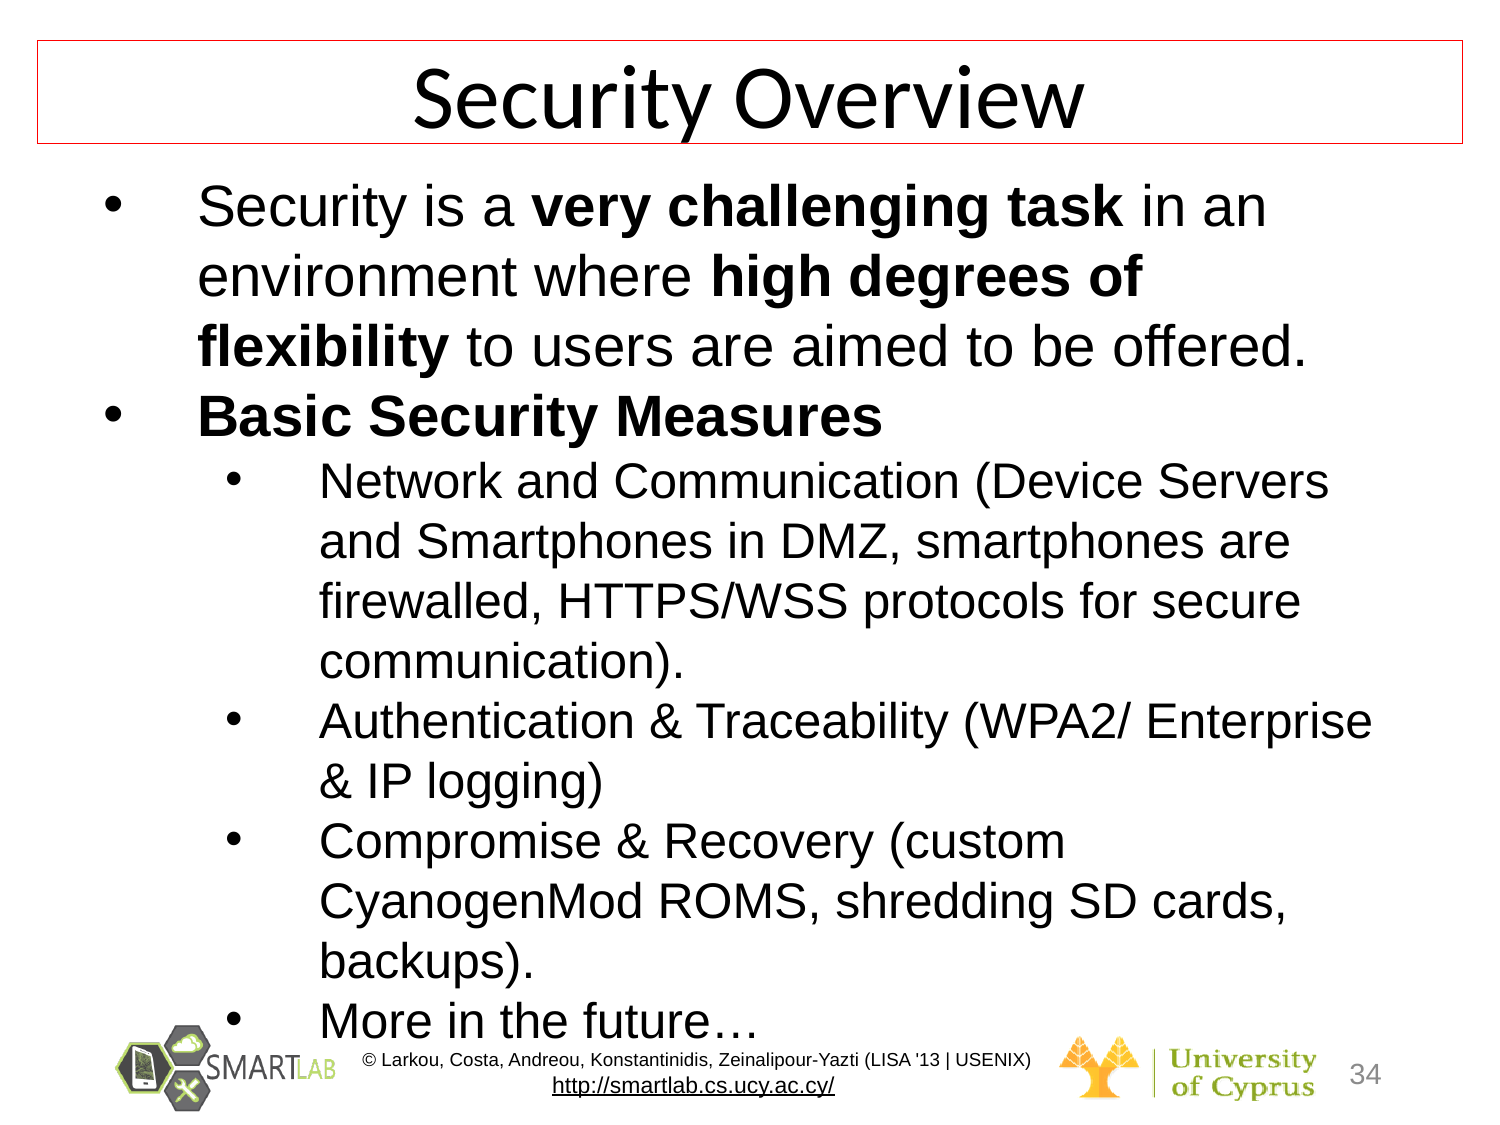

Security Overview
Security is a very challenging task in an environment where high degrees of flexibility to users are aimed to be offered.
Basic Security Measures
Network and Communication (Device Servers and Smartphones in DMZ, smartphones are firewalled, HTTPS/WSS protocols for secure communication).
Authentication & Traceability (WPA2/ Enterprise & IP logging)
Compromise & Recovery (custom CyanogenMod ROMS, shredding SD cards, backups).
More in the future…

ure work
Experimental Repeatability
Urban-scale Deployment
Web 2.0 API
Federation Issues and PG Management
Security Studies
Personal Gadget Management

34